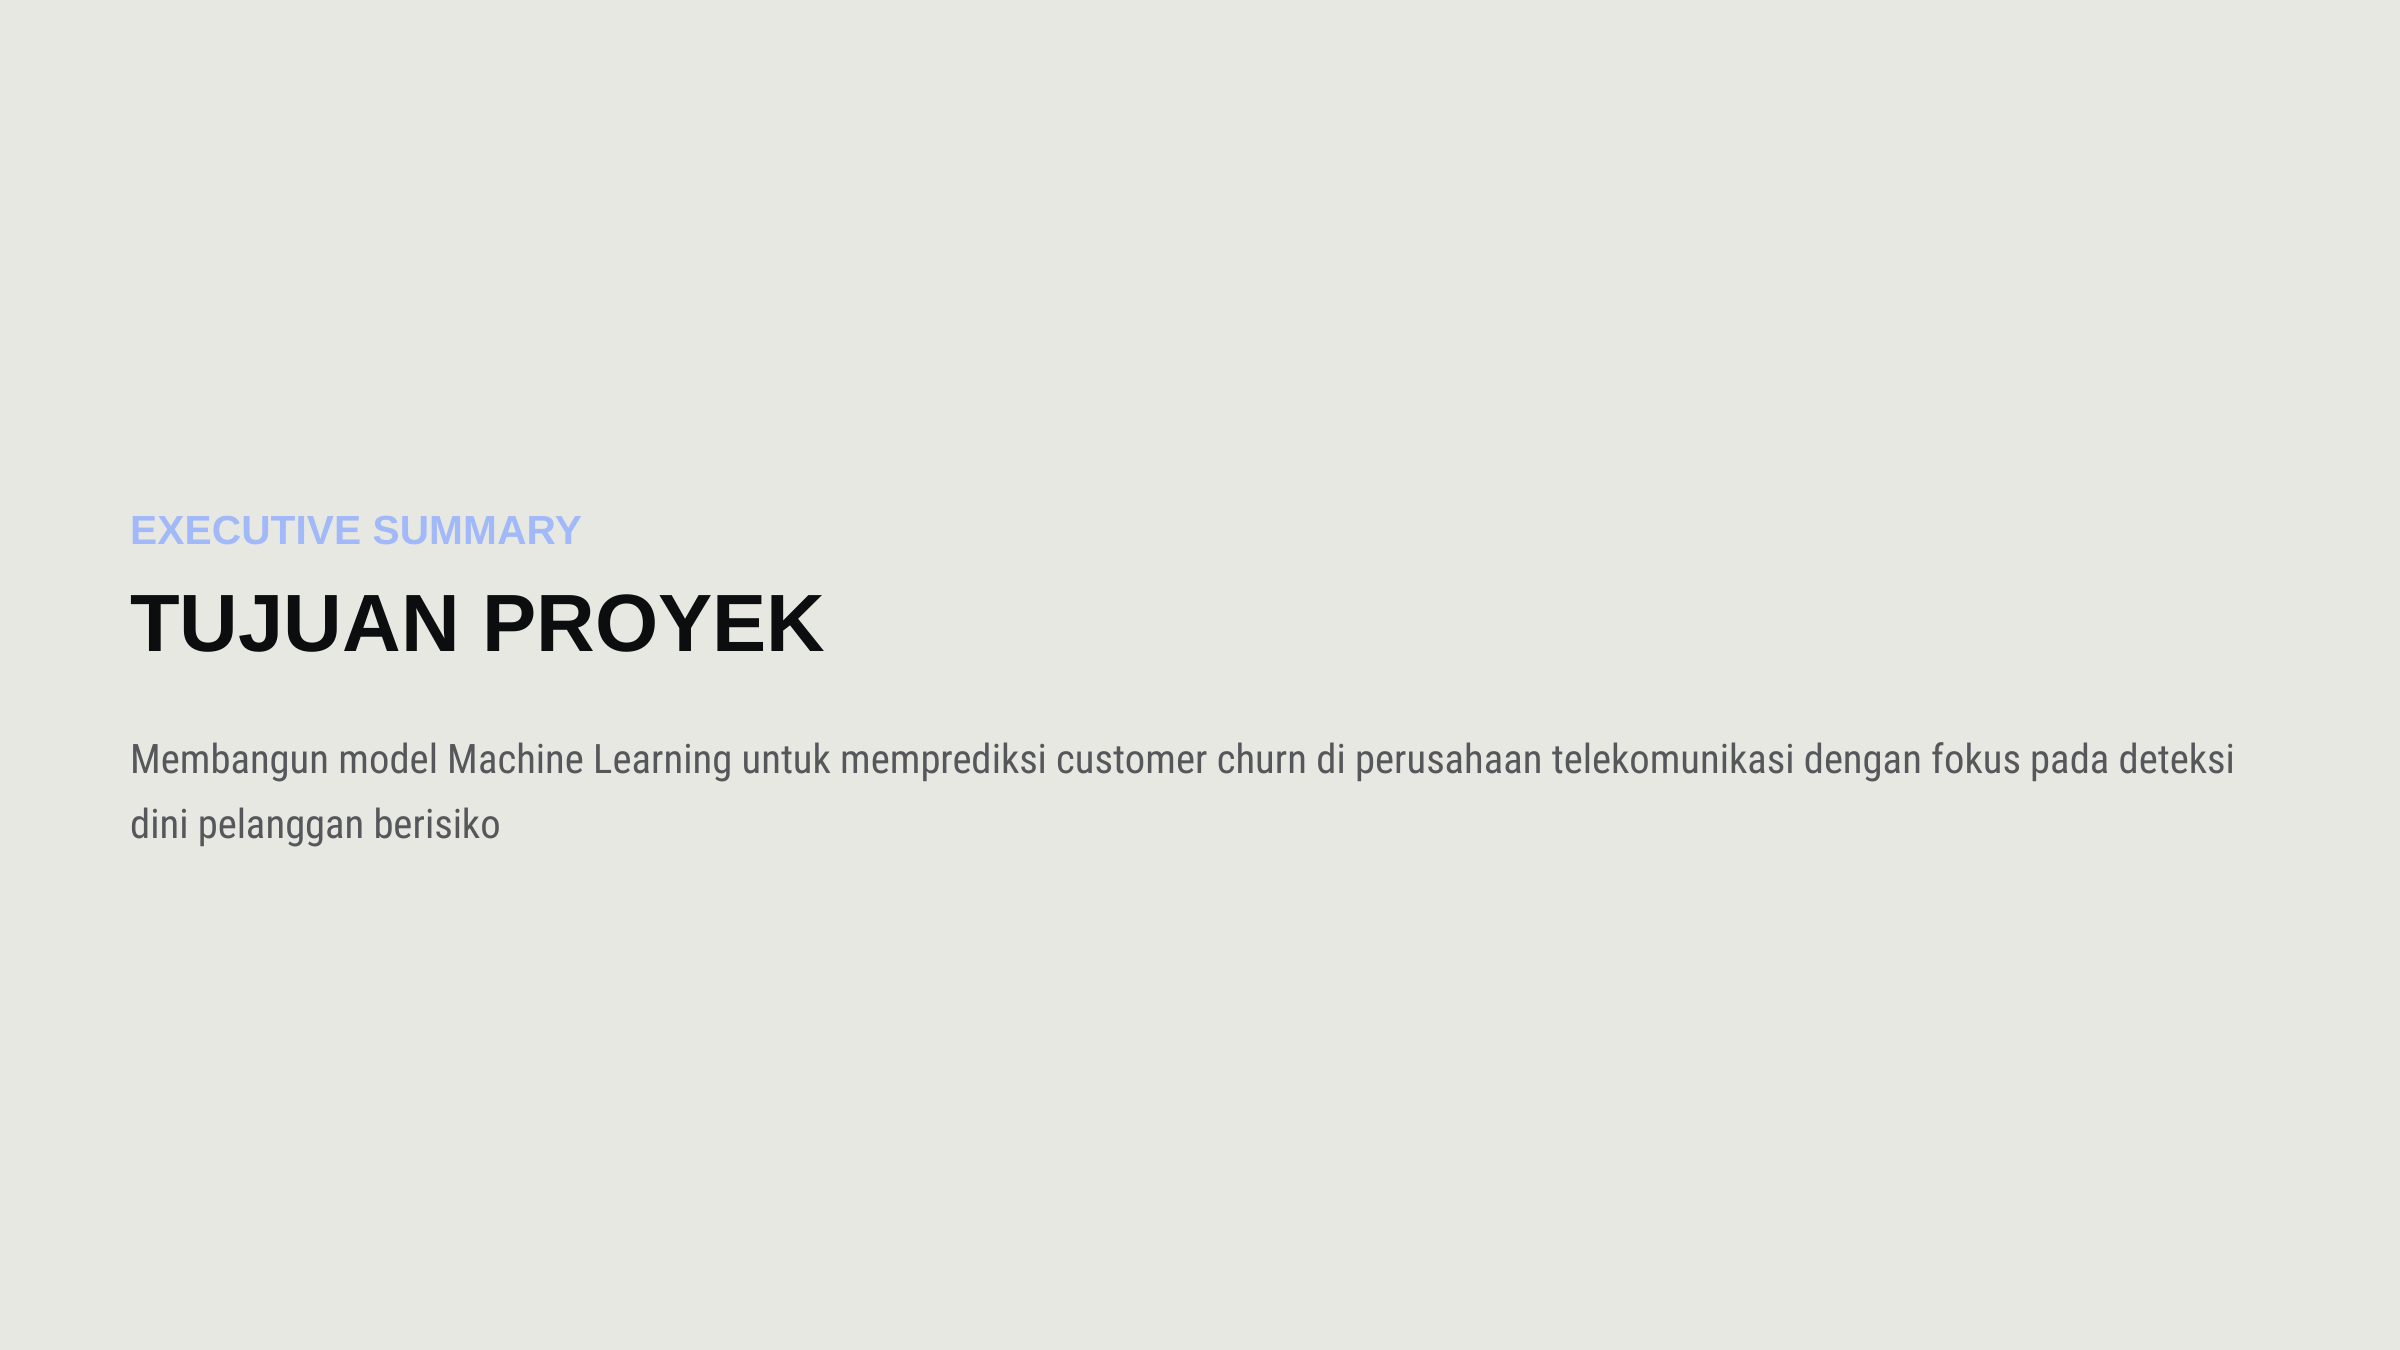

EXECUTIVE SUMMARY
TUJUAN PROYEK
Membangun model Machine Learning untuk memprediksi customer churn di perusahaan telekomunikasi dengan fokus pada deteksi dini pelanggan berisiko